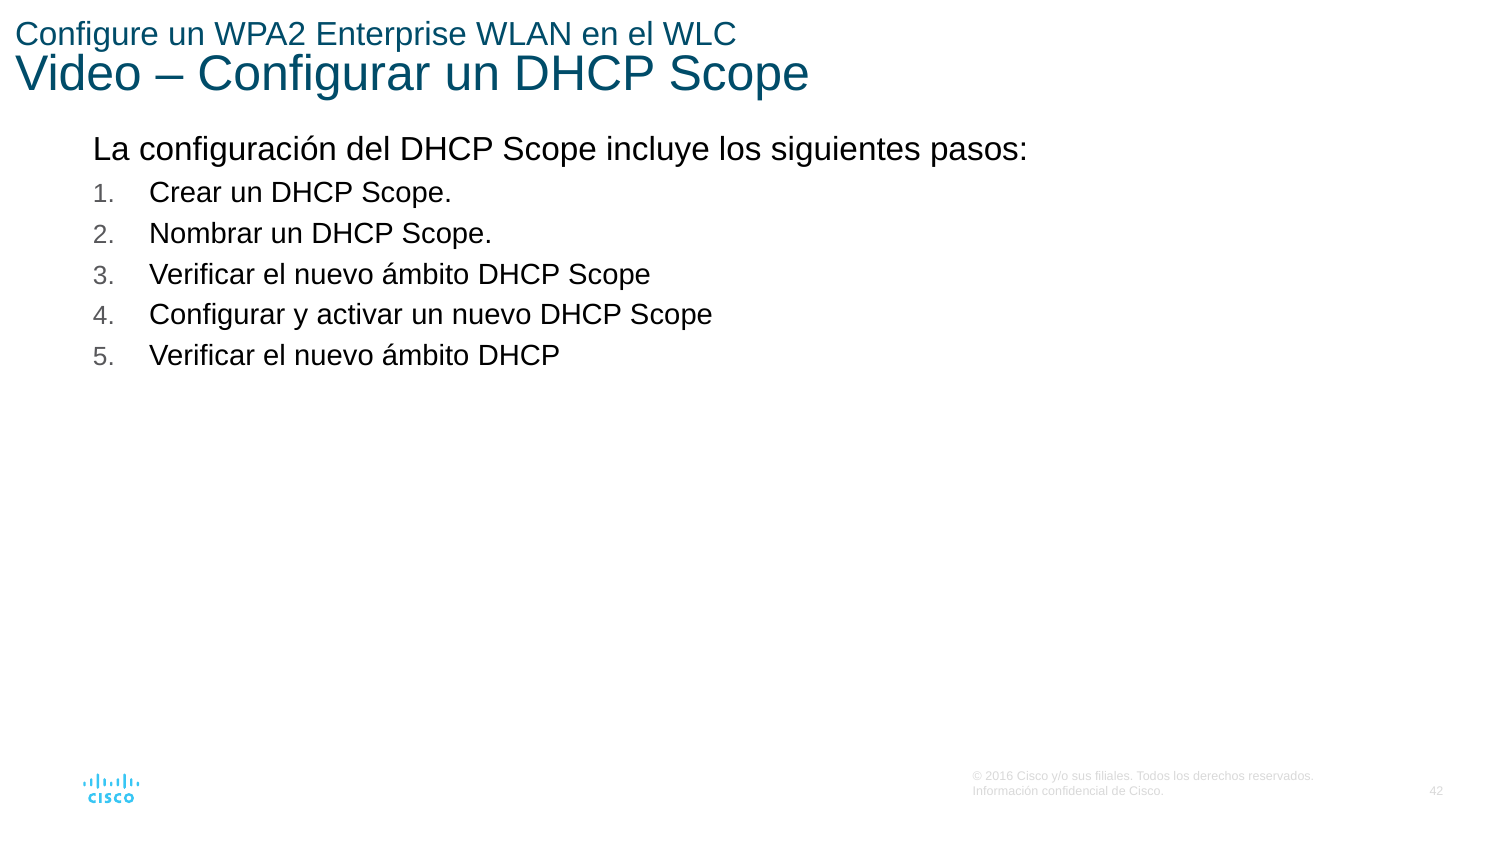

# Configure un WPA2 Enterprise WLAN en el WLC Video – Configurar un DHCP Scope
La configuración del DHCP Scope incluye los siguientes pasos:
Crear un DHCP Scope.
Nombrar un DHCP Scope.
Verificar el nuevo ámbito DHCP Scope
Configurar y activar un nuevo DHCP Scope
Verificar el nuevo ámbito DHCP